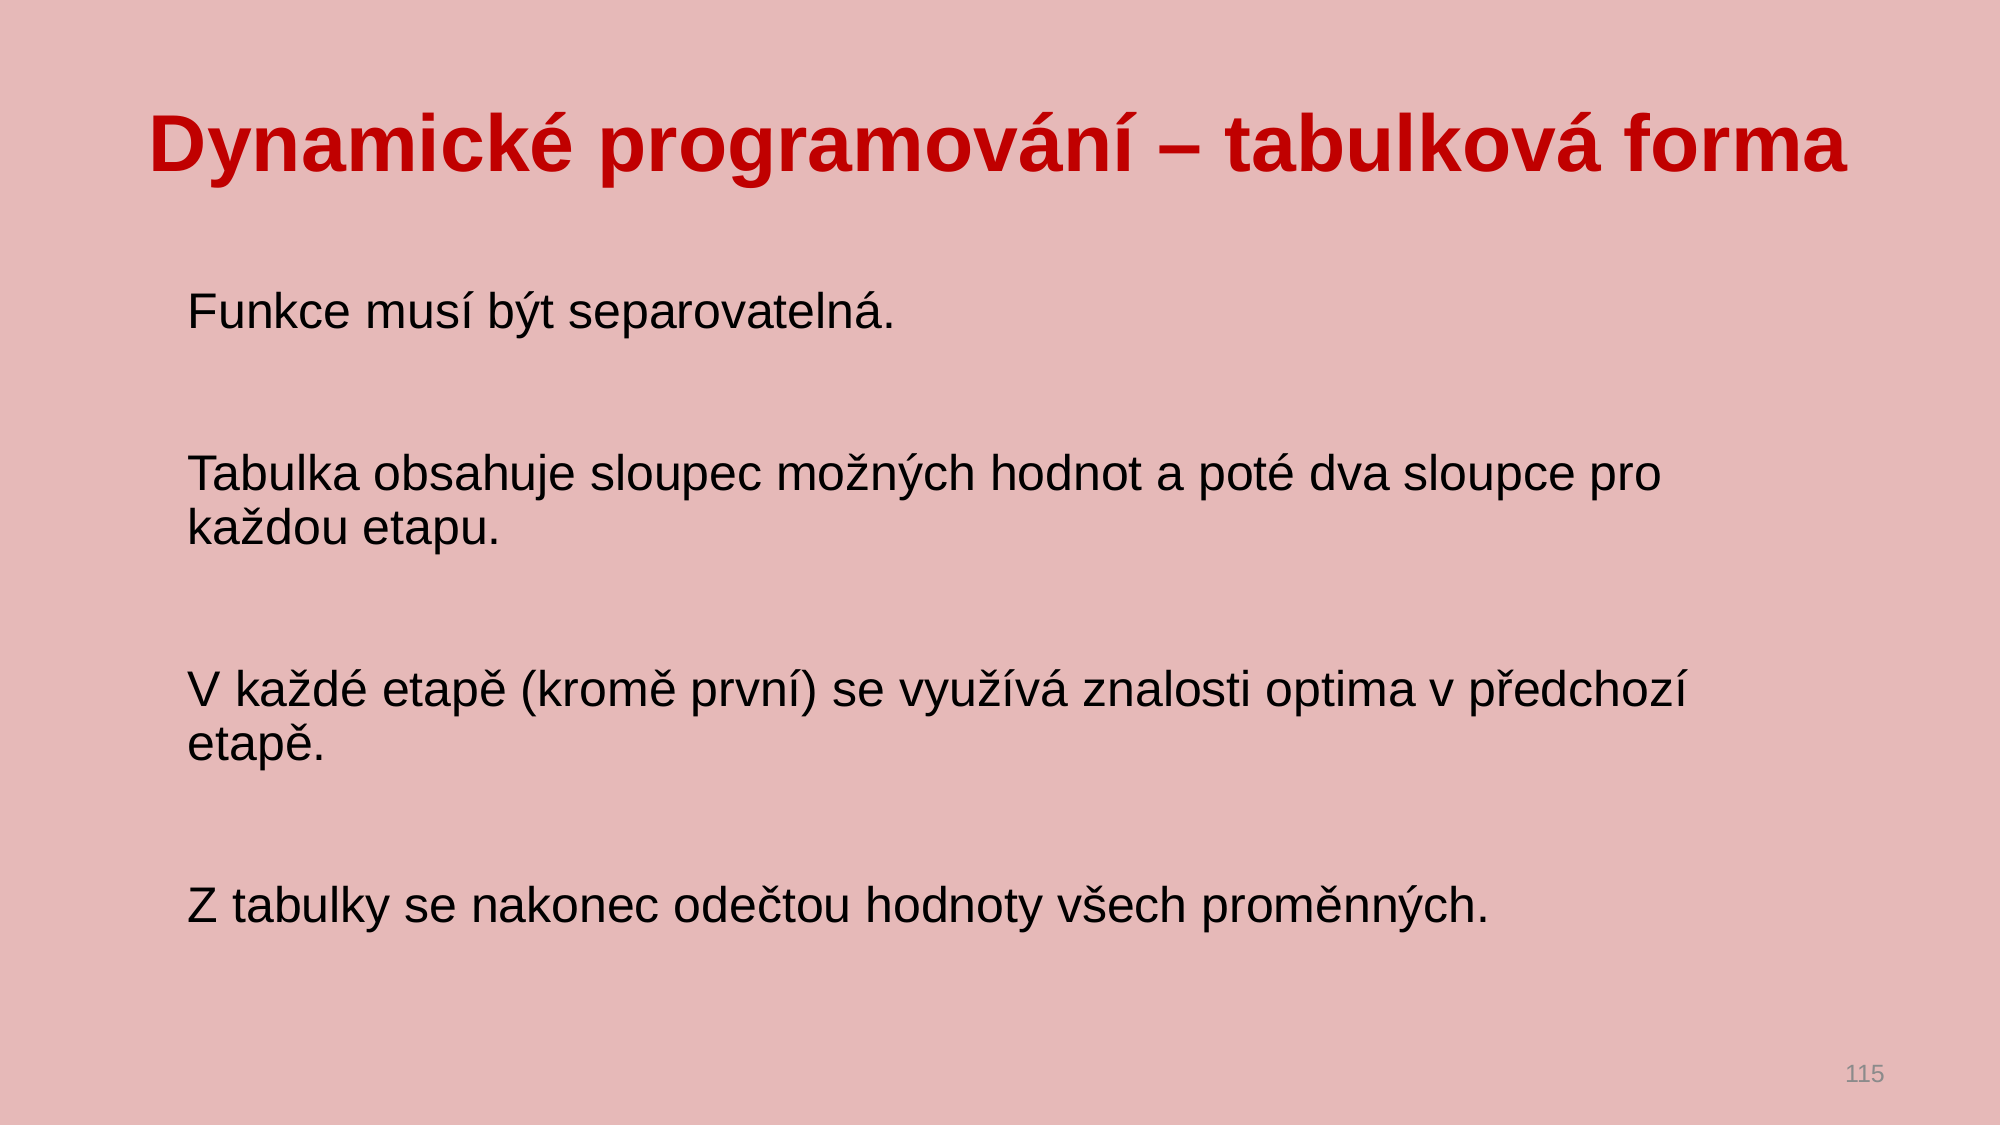

# Dynamické programování – tabulková forma

Funkce musí být separovatelná.

Tabulka obsahuje sloupec možných hodnot a poté dva sloupce pro každou etapu.

V každé etapě (kromě první) se využívá znalosti optima v předchozí etapě.

Z tabulky se nakonec odečtou hodnoty všech proměnných.
115